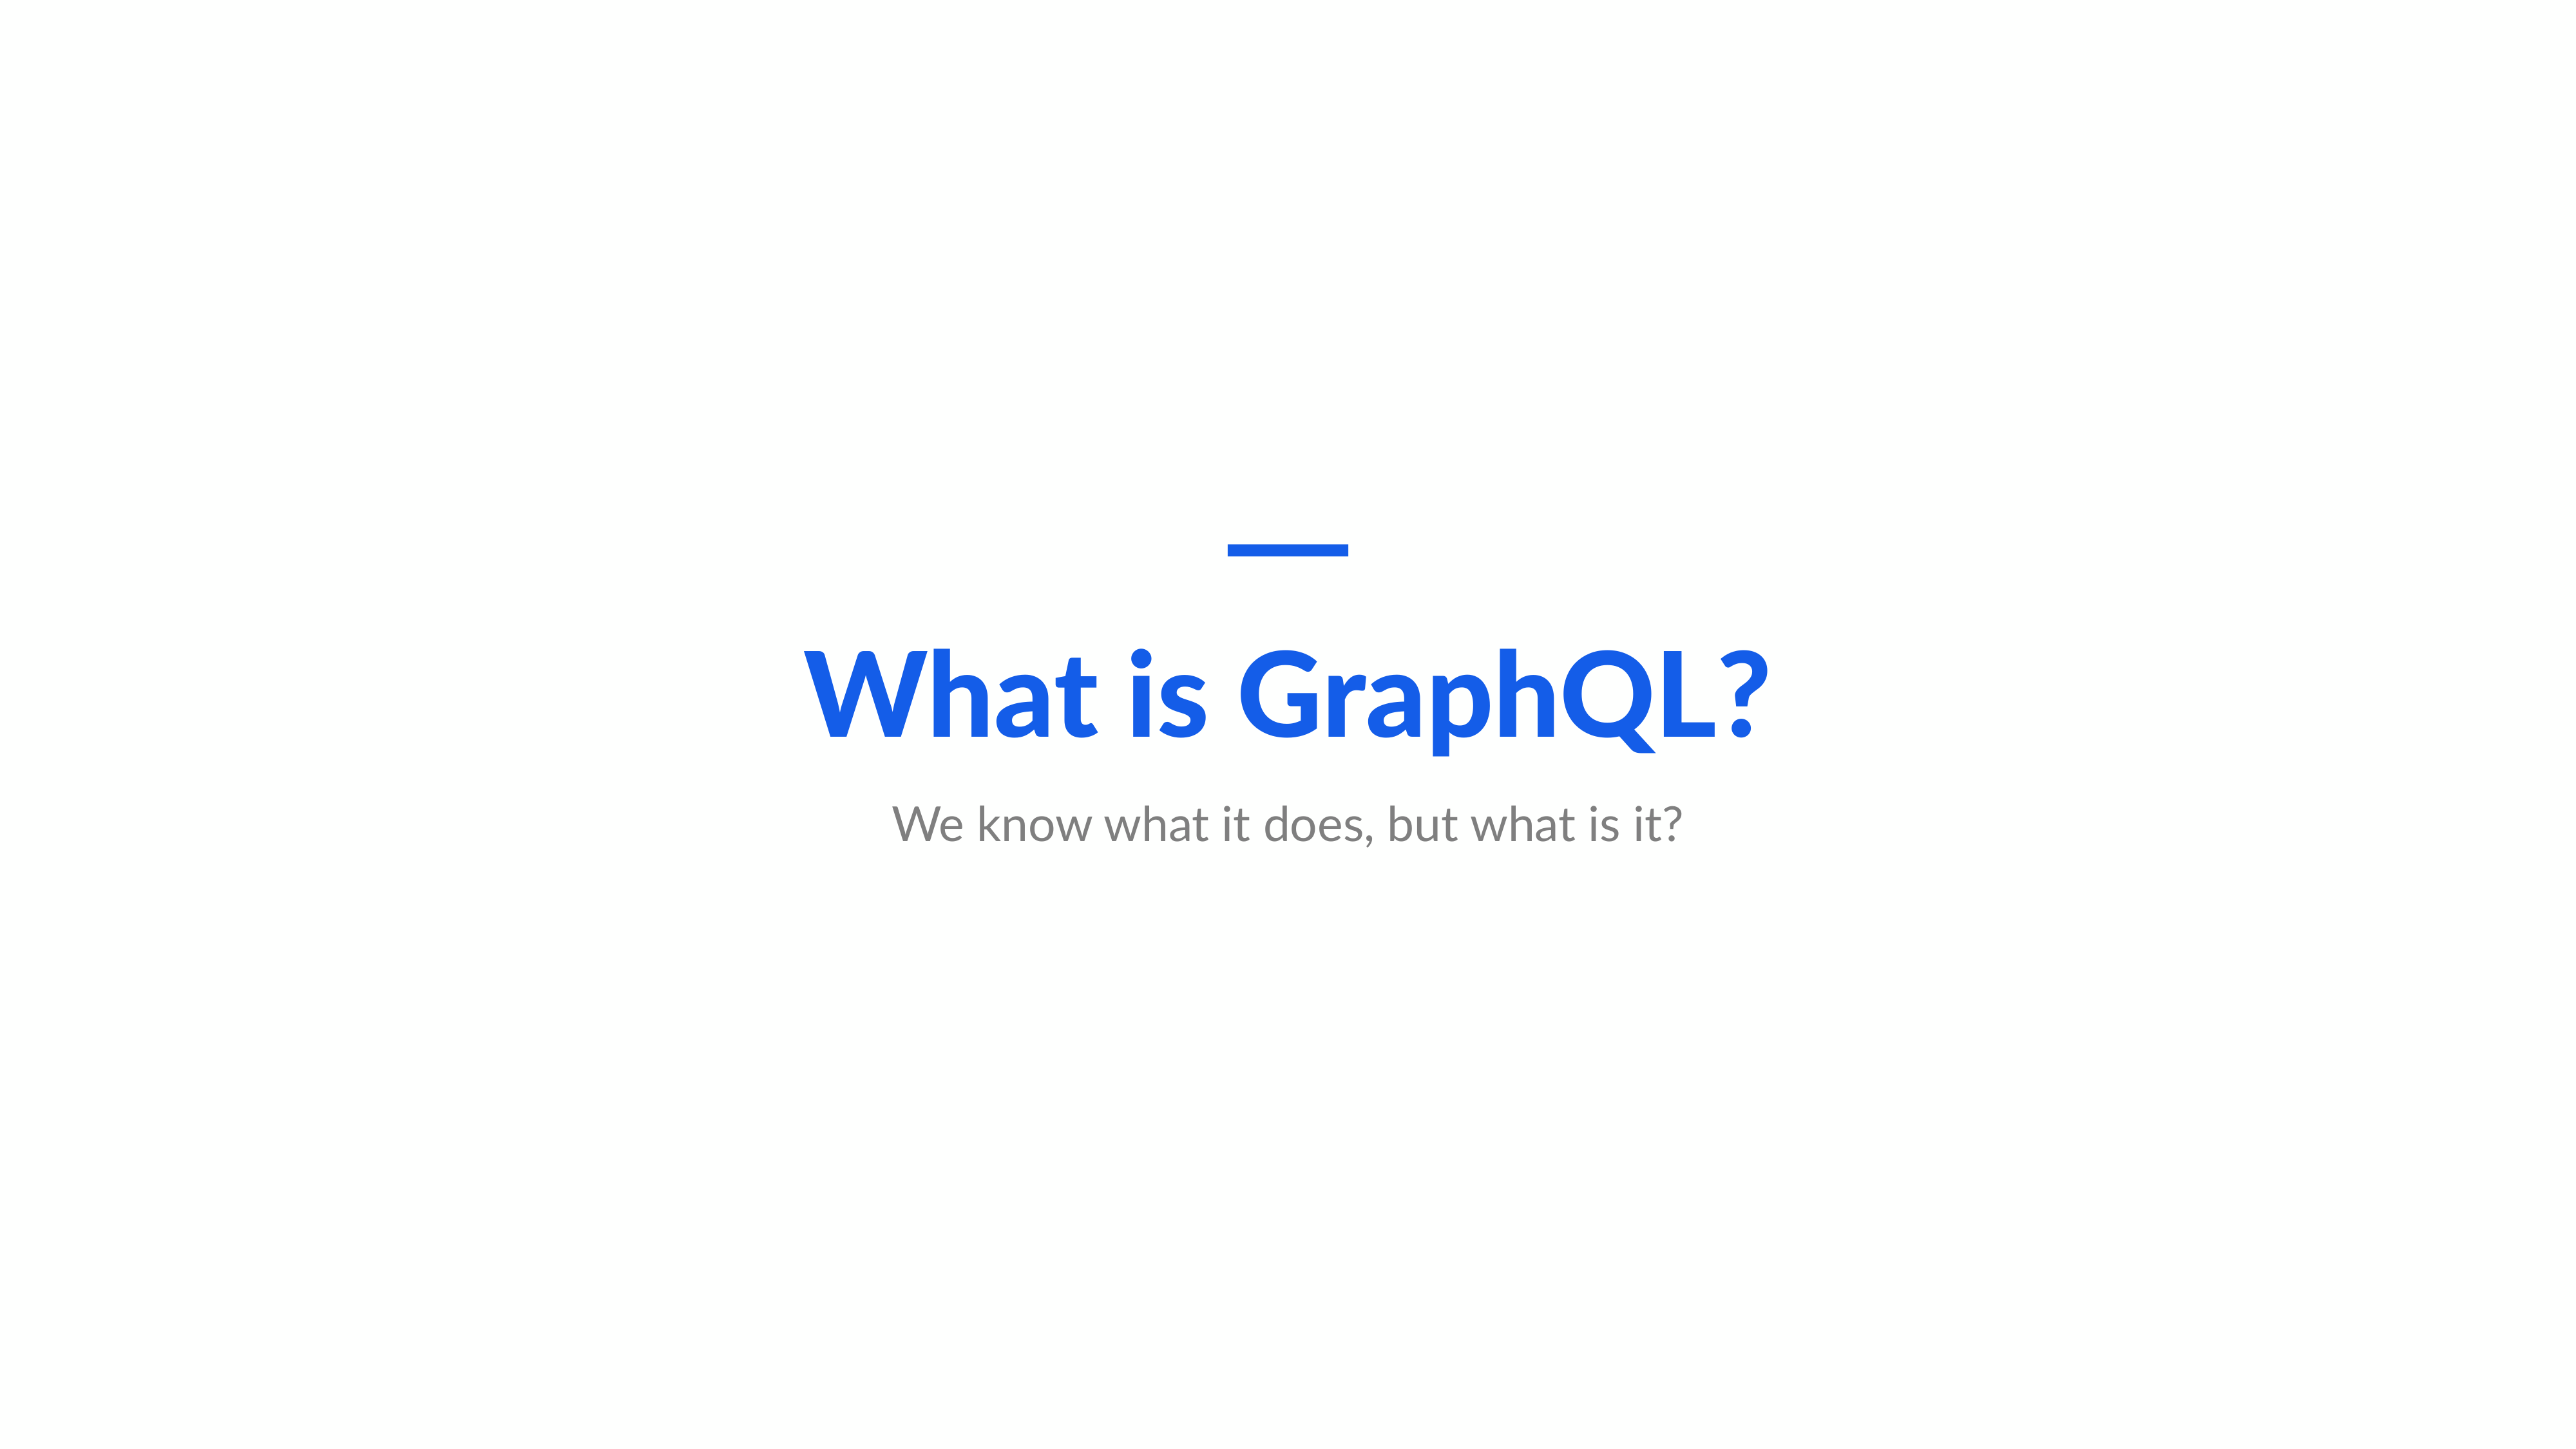

What is GraphQL?
We know what it does, but what is it?